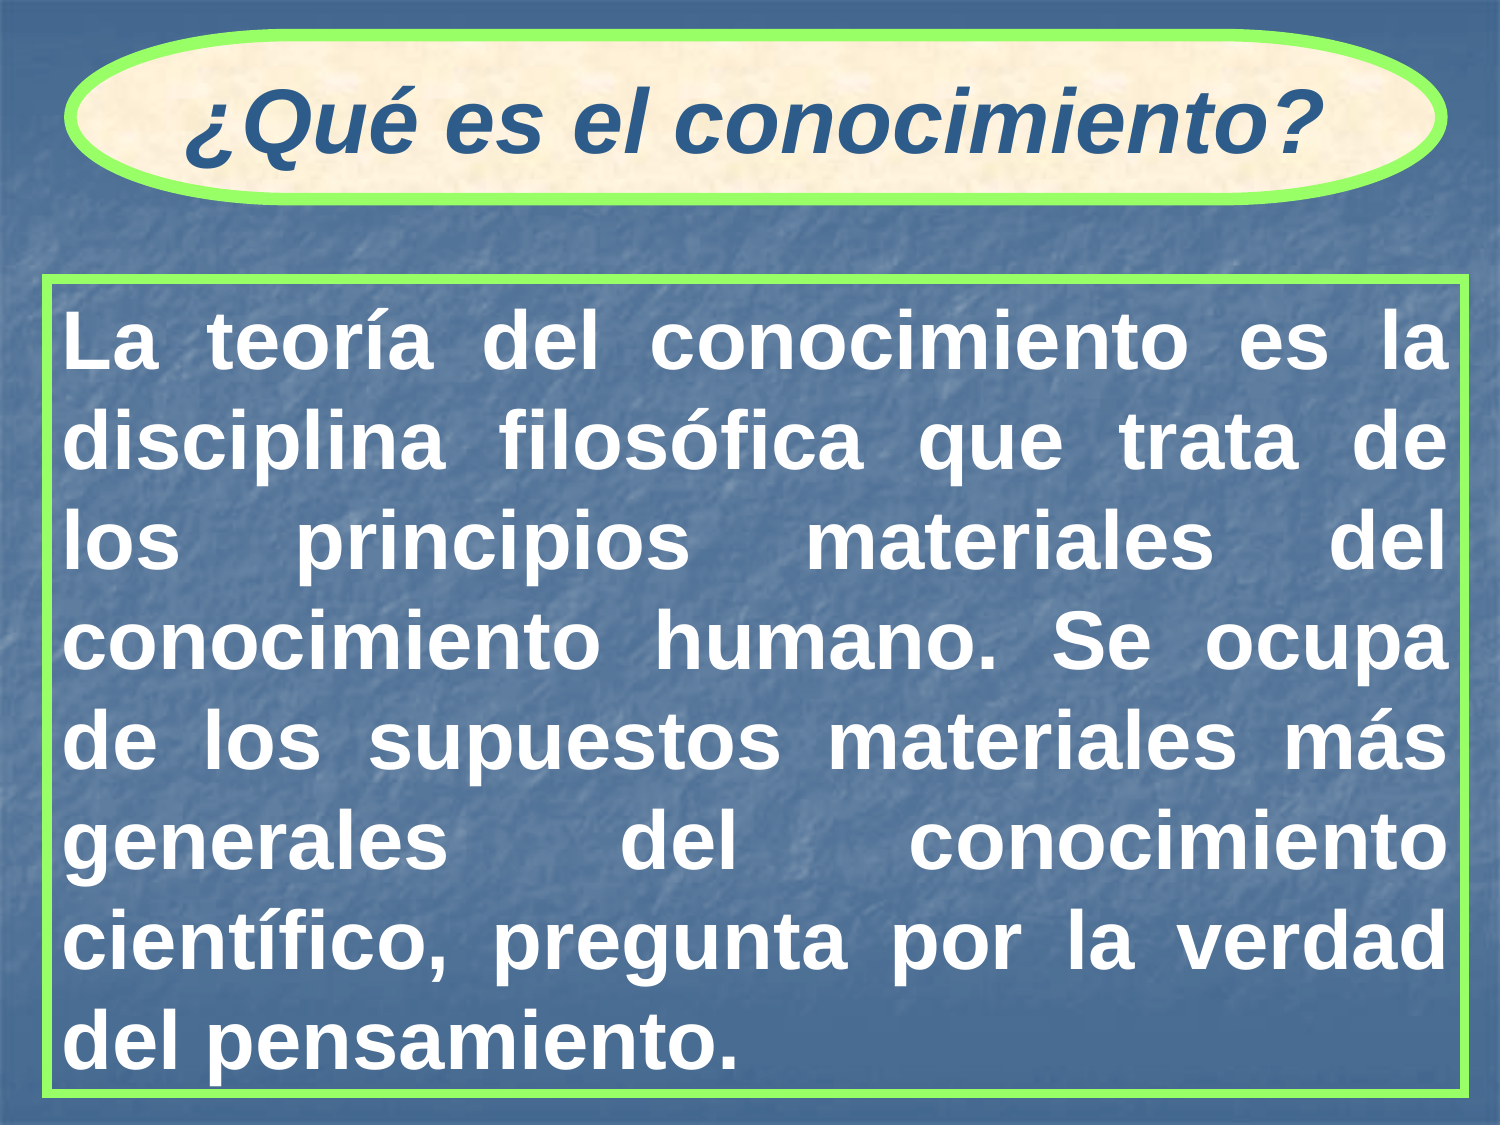

¿Qué es el conocimiento?
La teoría del conocimiento es la disciplina filosófica que trata de los principios materiales del conocimiento humano. Se ocupa de los supuestos materiales más generales del conocimiento científico, pregunta por la verdad del pensamiento.